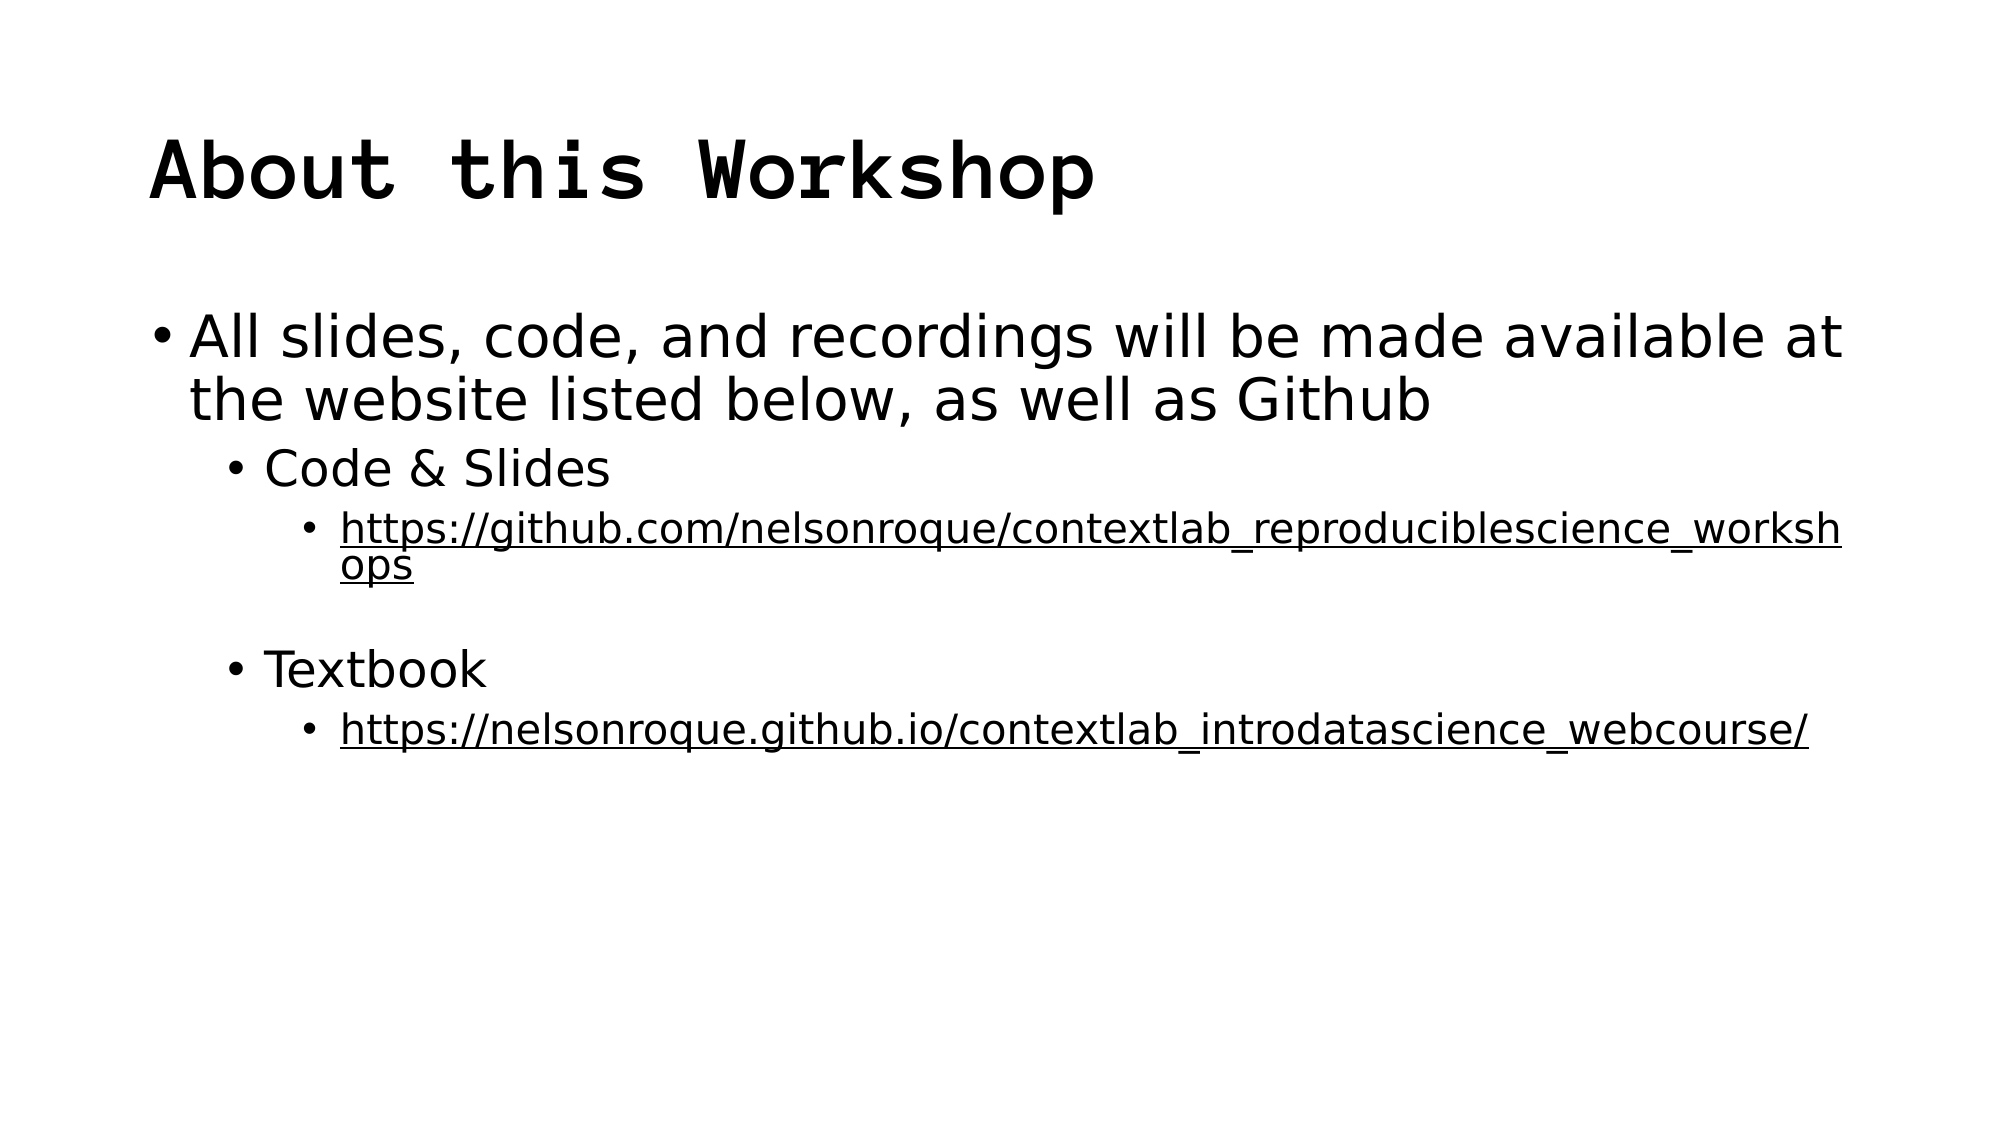

# About this Workshop
All slides, code, and recordings will be made available at the website listed below, as well as Github
Code & Slides
https://github.com/nelsonroque/contextlab_reproduciblescience_workshops
Textbook
https://nelsonroque.github.io/contextlab_introdatascience_webcourse/